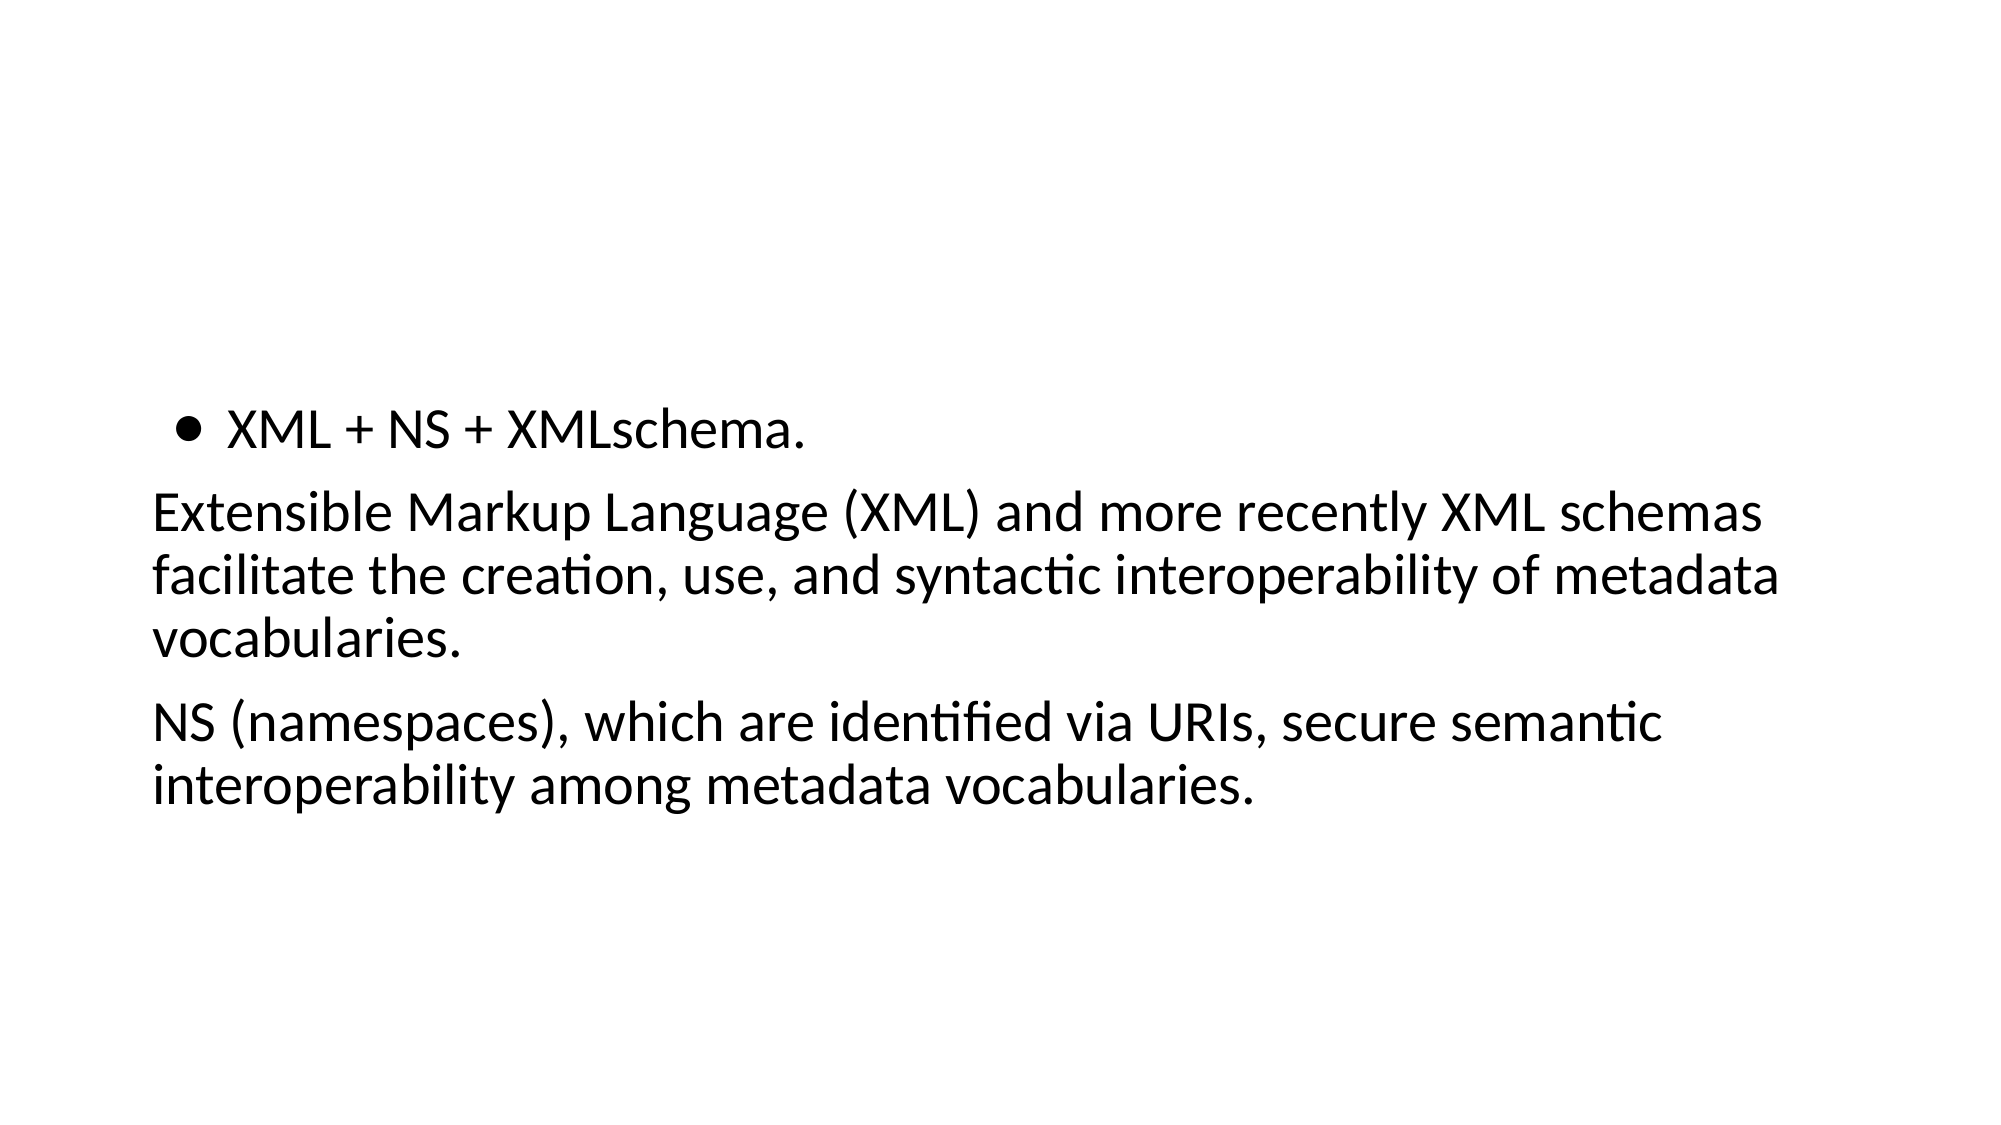

#

XML + NS + XMLschema.
Extensible Markup Language (XML) and more recently XML schemas facilitate the creation, use, and syntactic interoperability of metadata vocabularies.
NS (namespaces), which are identified via URIs, secure semantic interoperability among metadata vocabularies.